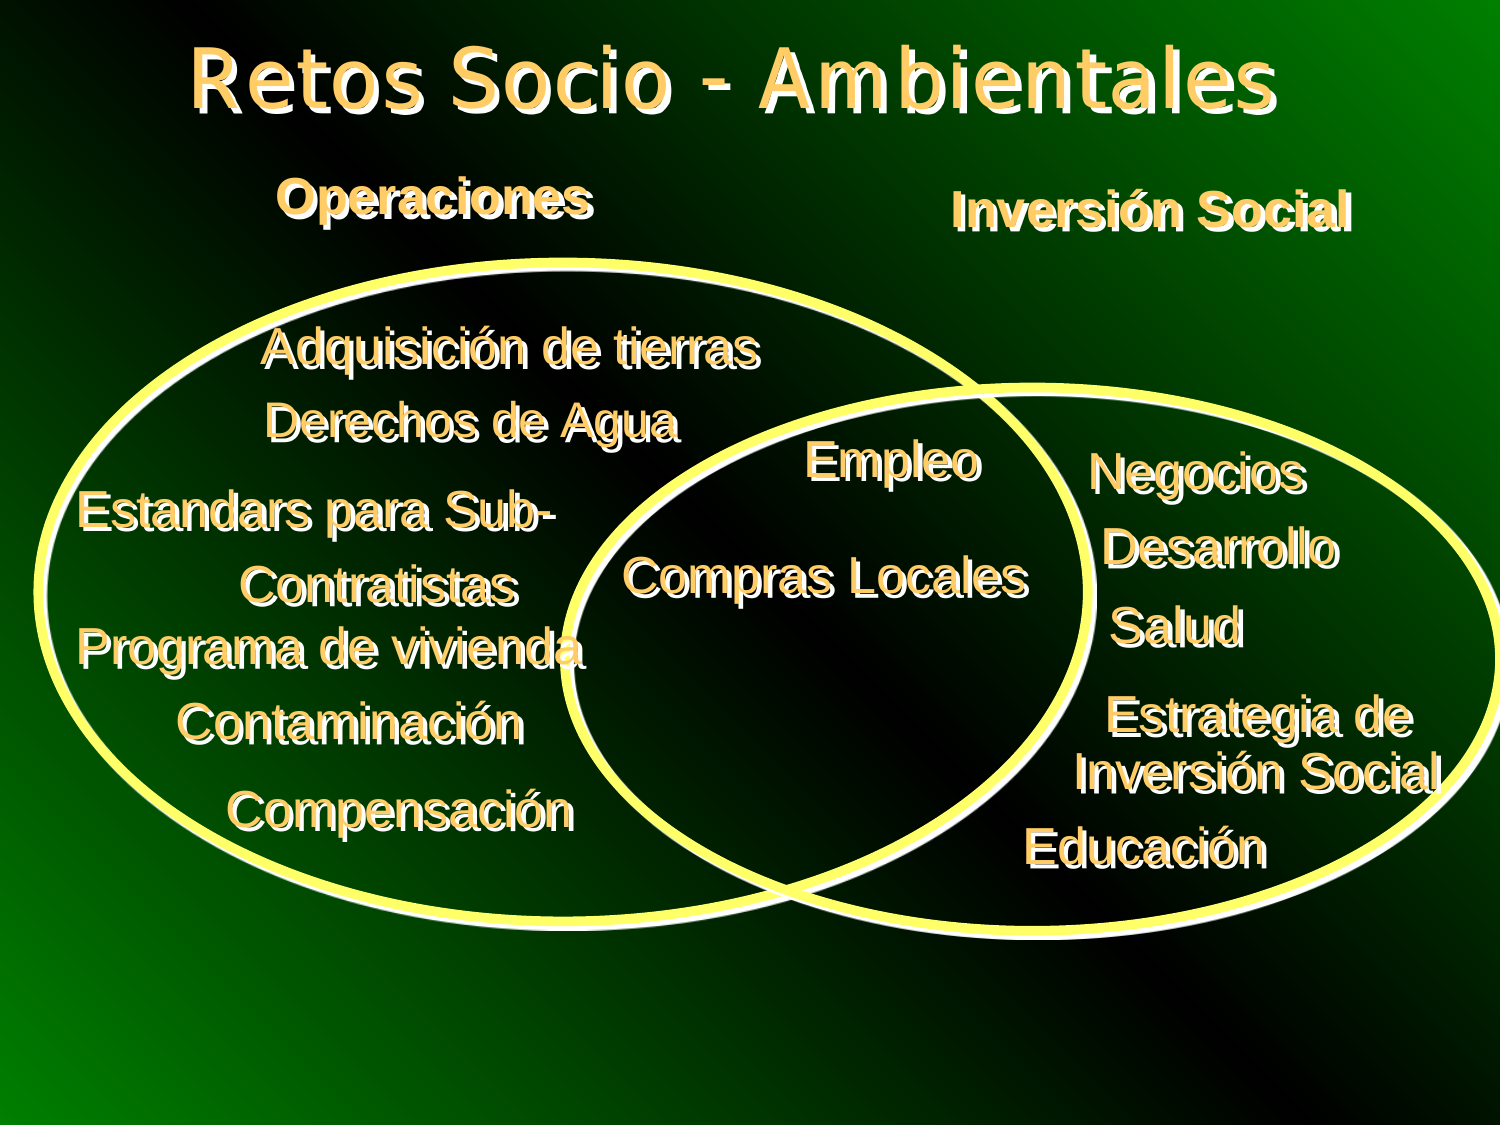

Retos Socio - Ambientales

Operaciones
Inversión Social

Adquisición de tierras

Derechos de Agua

Empleo

Negocios

Estandars para Sub-
Desarrollo

Compras Locales
Contratistas

Salud

Programa de vivienda

Estrategia de
Contaminación
Inversión Social

Compensación

Educación